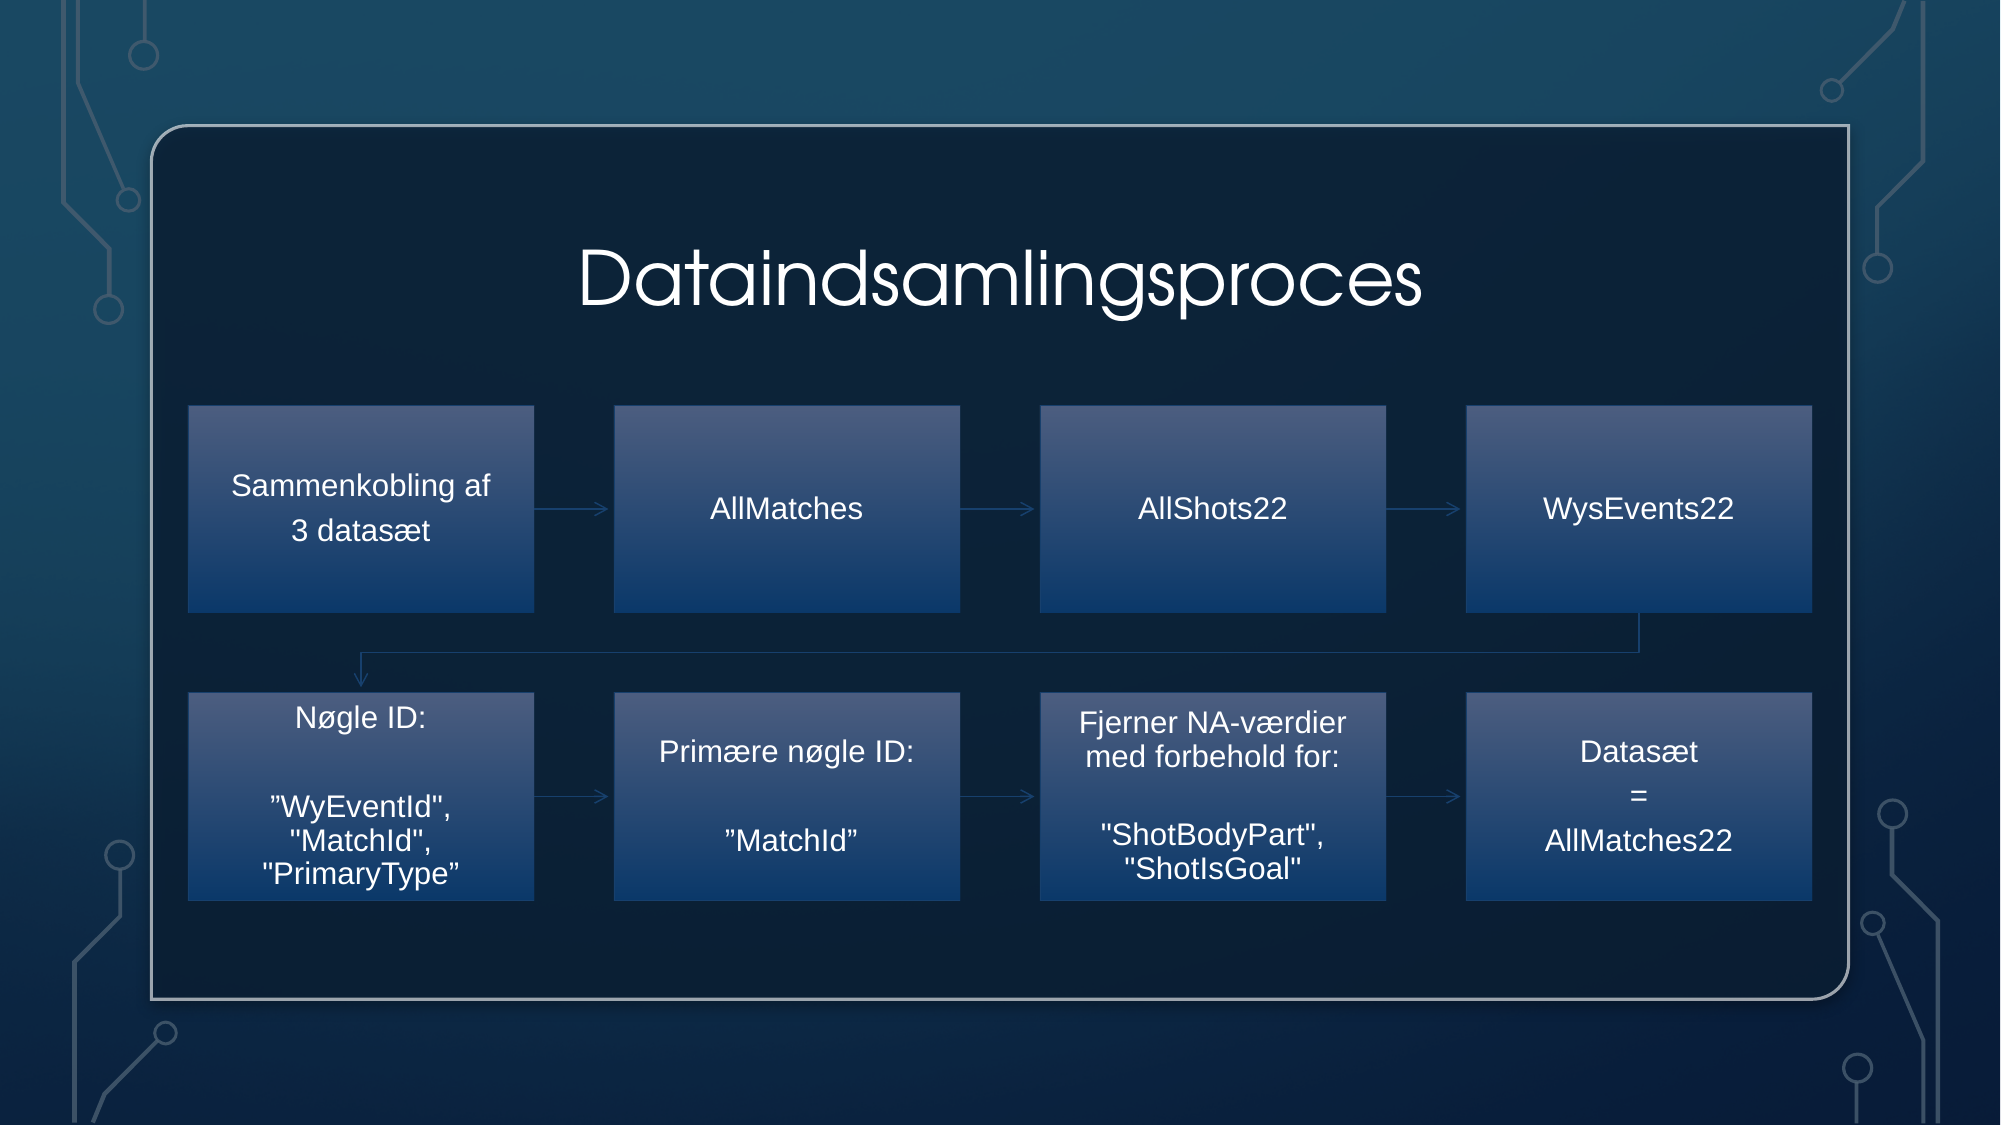

# Dataindsamlingsproces

Sammenkobling af
3 datasæt

AllMatches

AllShots22

WysEvents22

Nøgle ID:

”WyEventId", "MatchId", "PrimaryType”

Primære nøgle ID:

 ”MatchId”

Fjerner NA-værdier med forbehold for:
"ShotBodyPart", "ShotIsGoal"
Datasæt
 =
AllMatches22